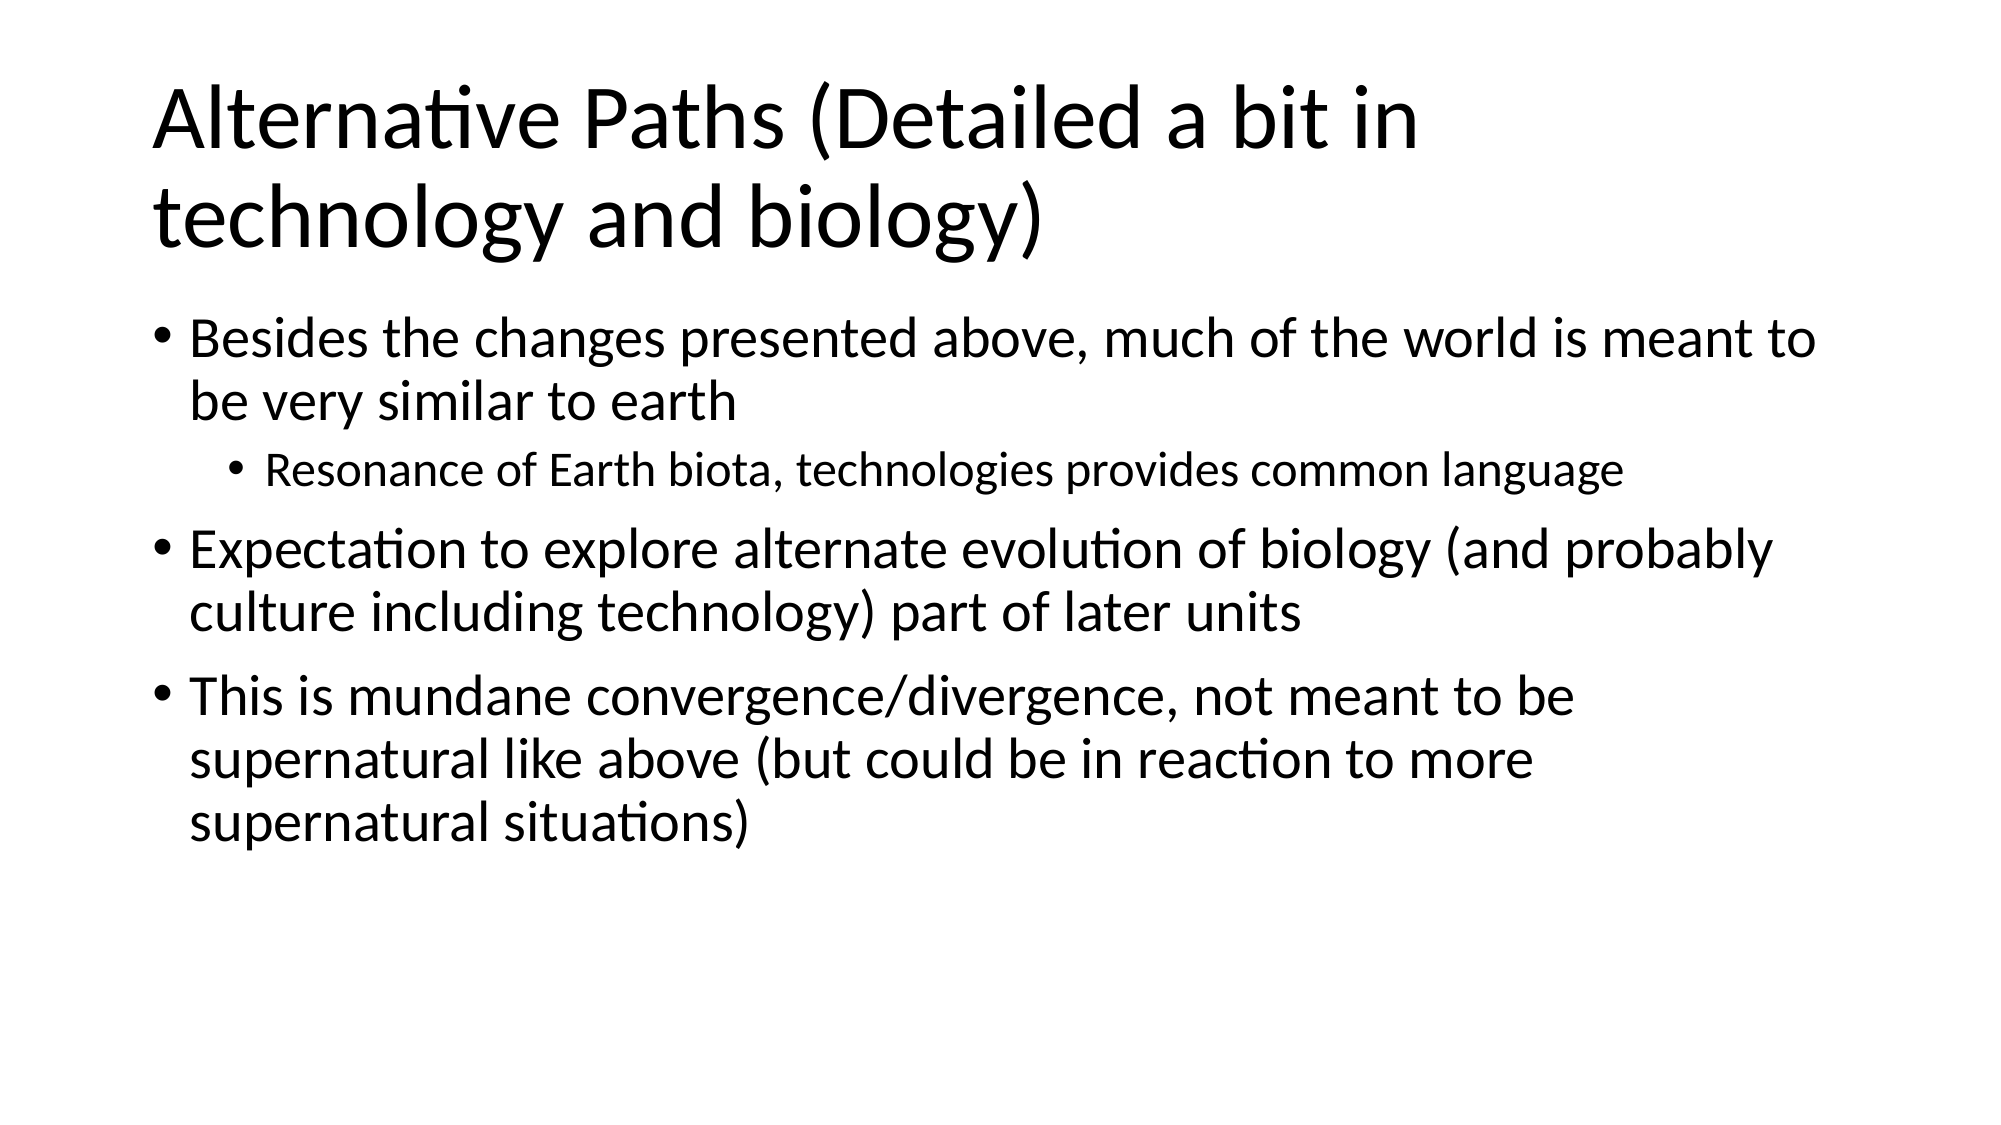

# Alternative Paths (Detailed a bit in technology and biology)
Besides the changes presented above, much of the world is meant to be very similar to earth
Resonance of Earth biota, technologies provides common language
Expectation to explore alternate evolution of biology (and probably culture including technology) part of later units
This is mundane convergence/divergence, not meant to be supernatural like above (but could be in reaction to more supernatural situations)